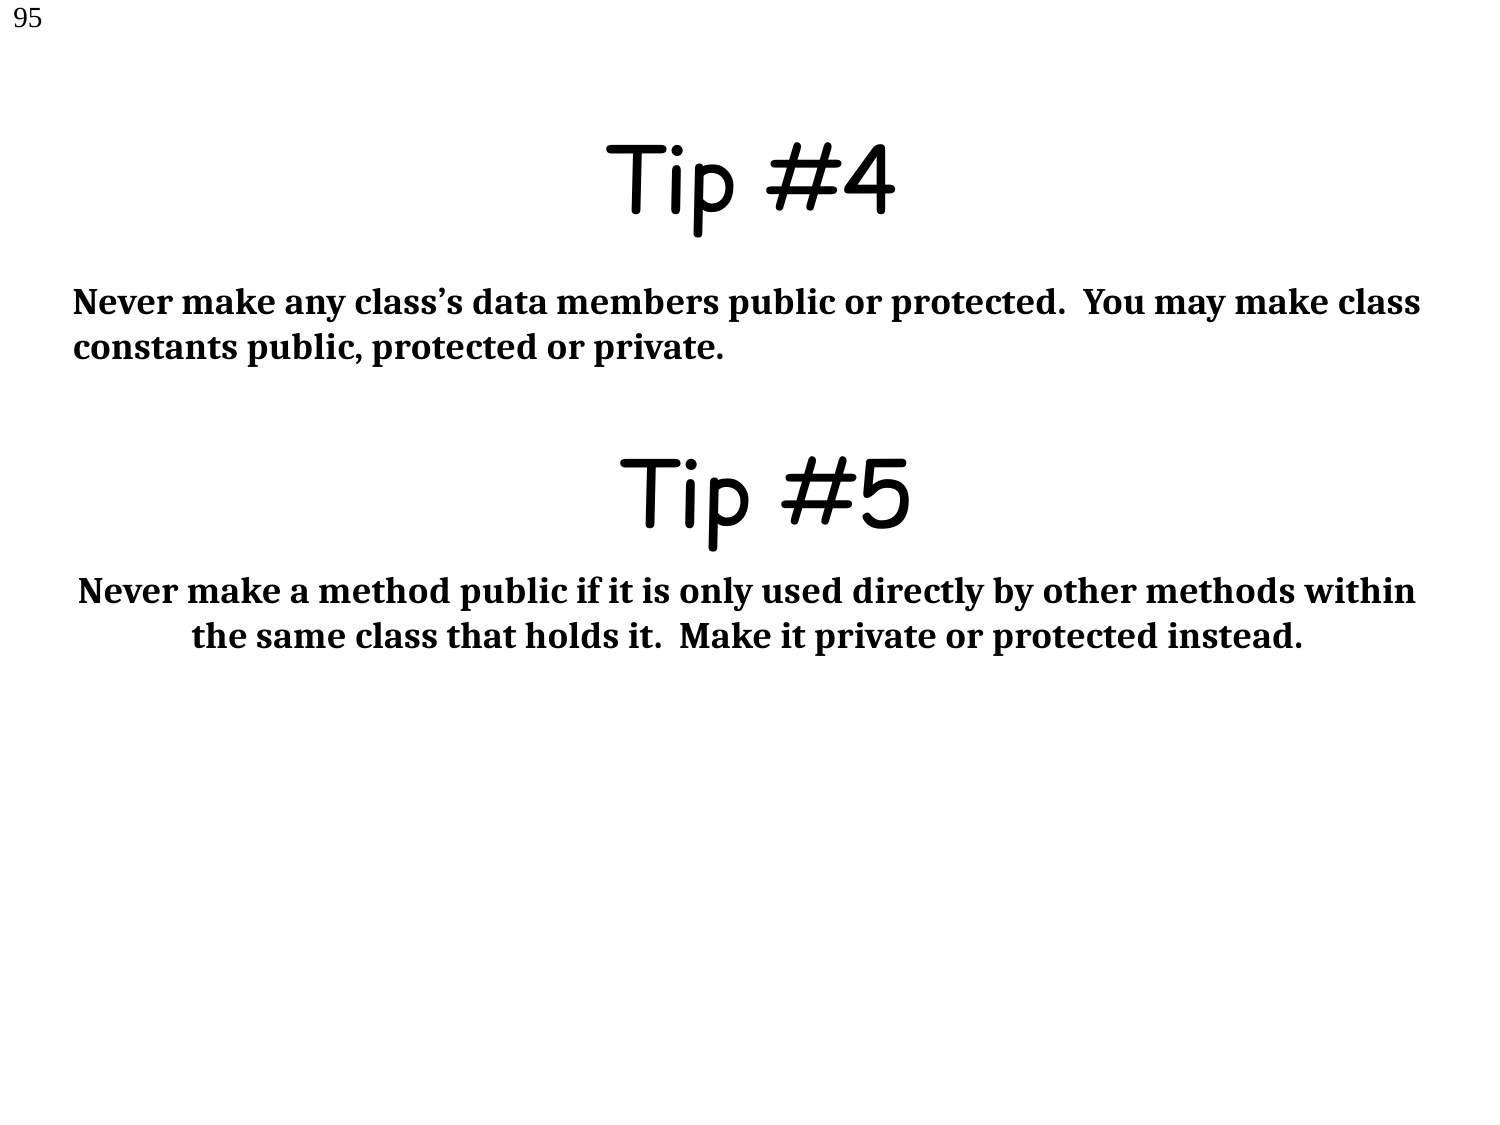

95
# Tip #4
Never make any class’s data members public or protected.  You may make class constants public, protected or private.
Tip #5
Never make a method public if it is only used directly by other methods within the same class that holds it.  Make it private or protected instead.